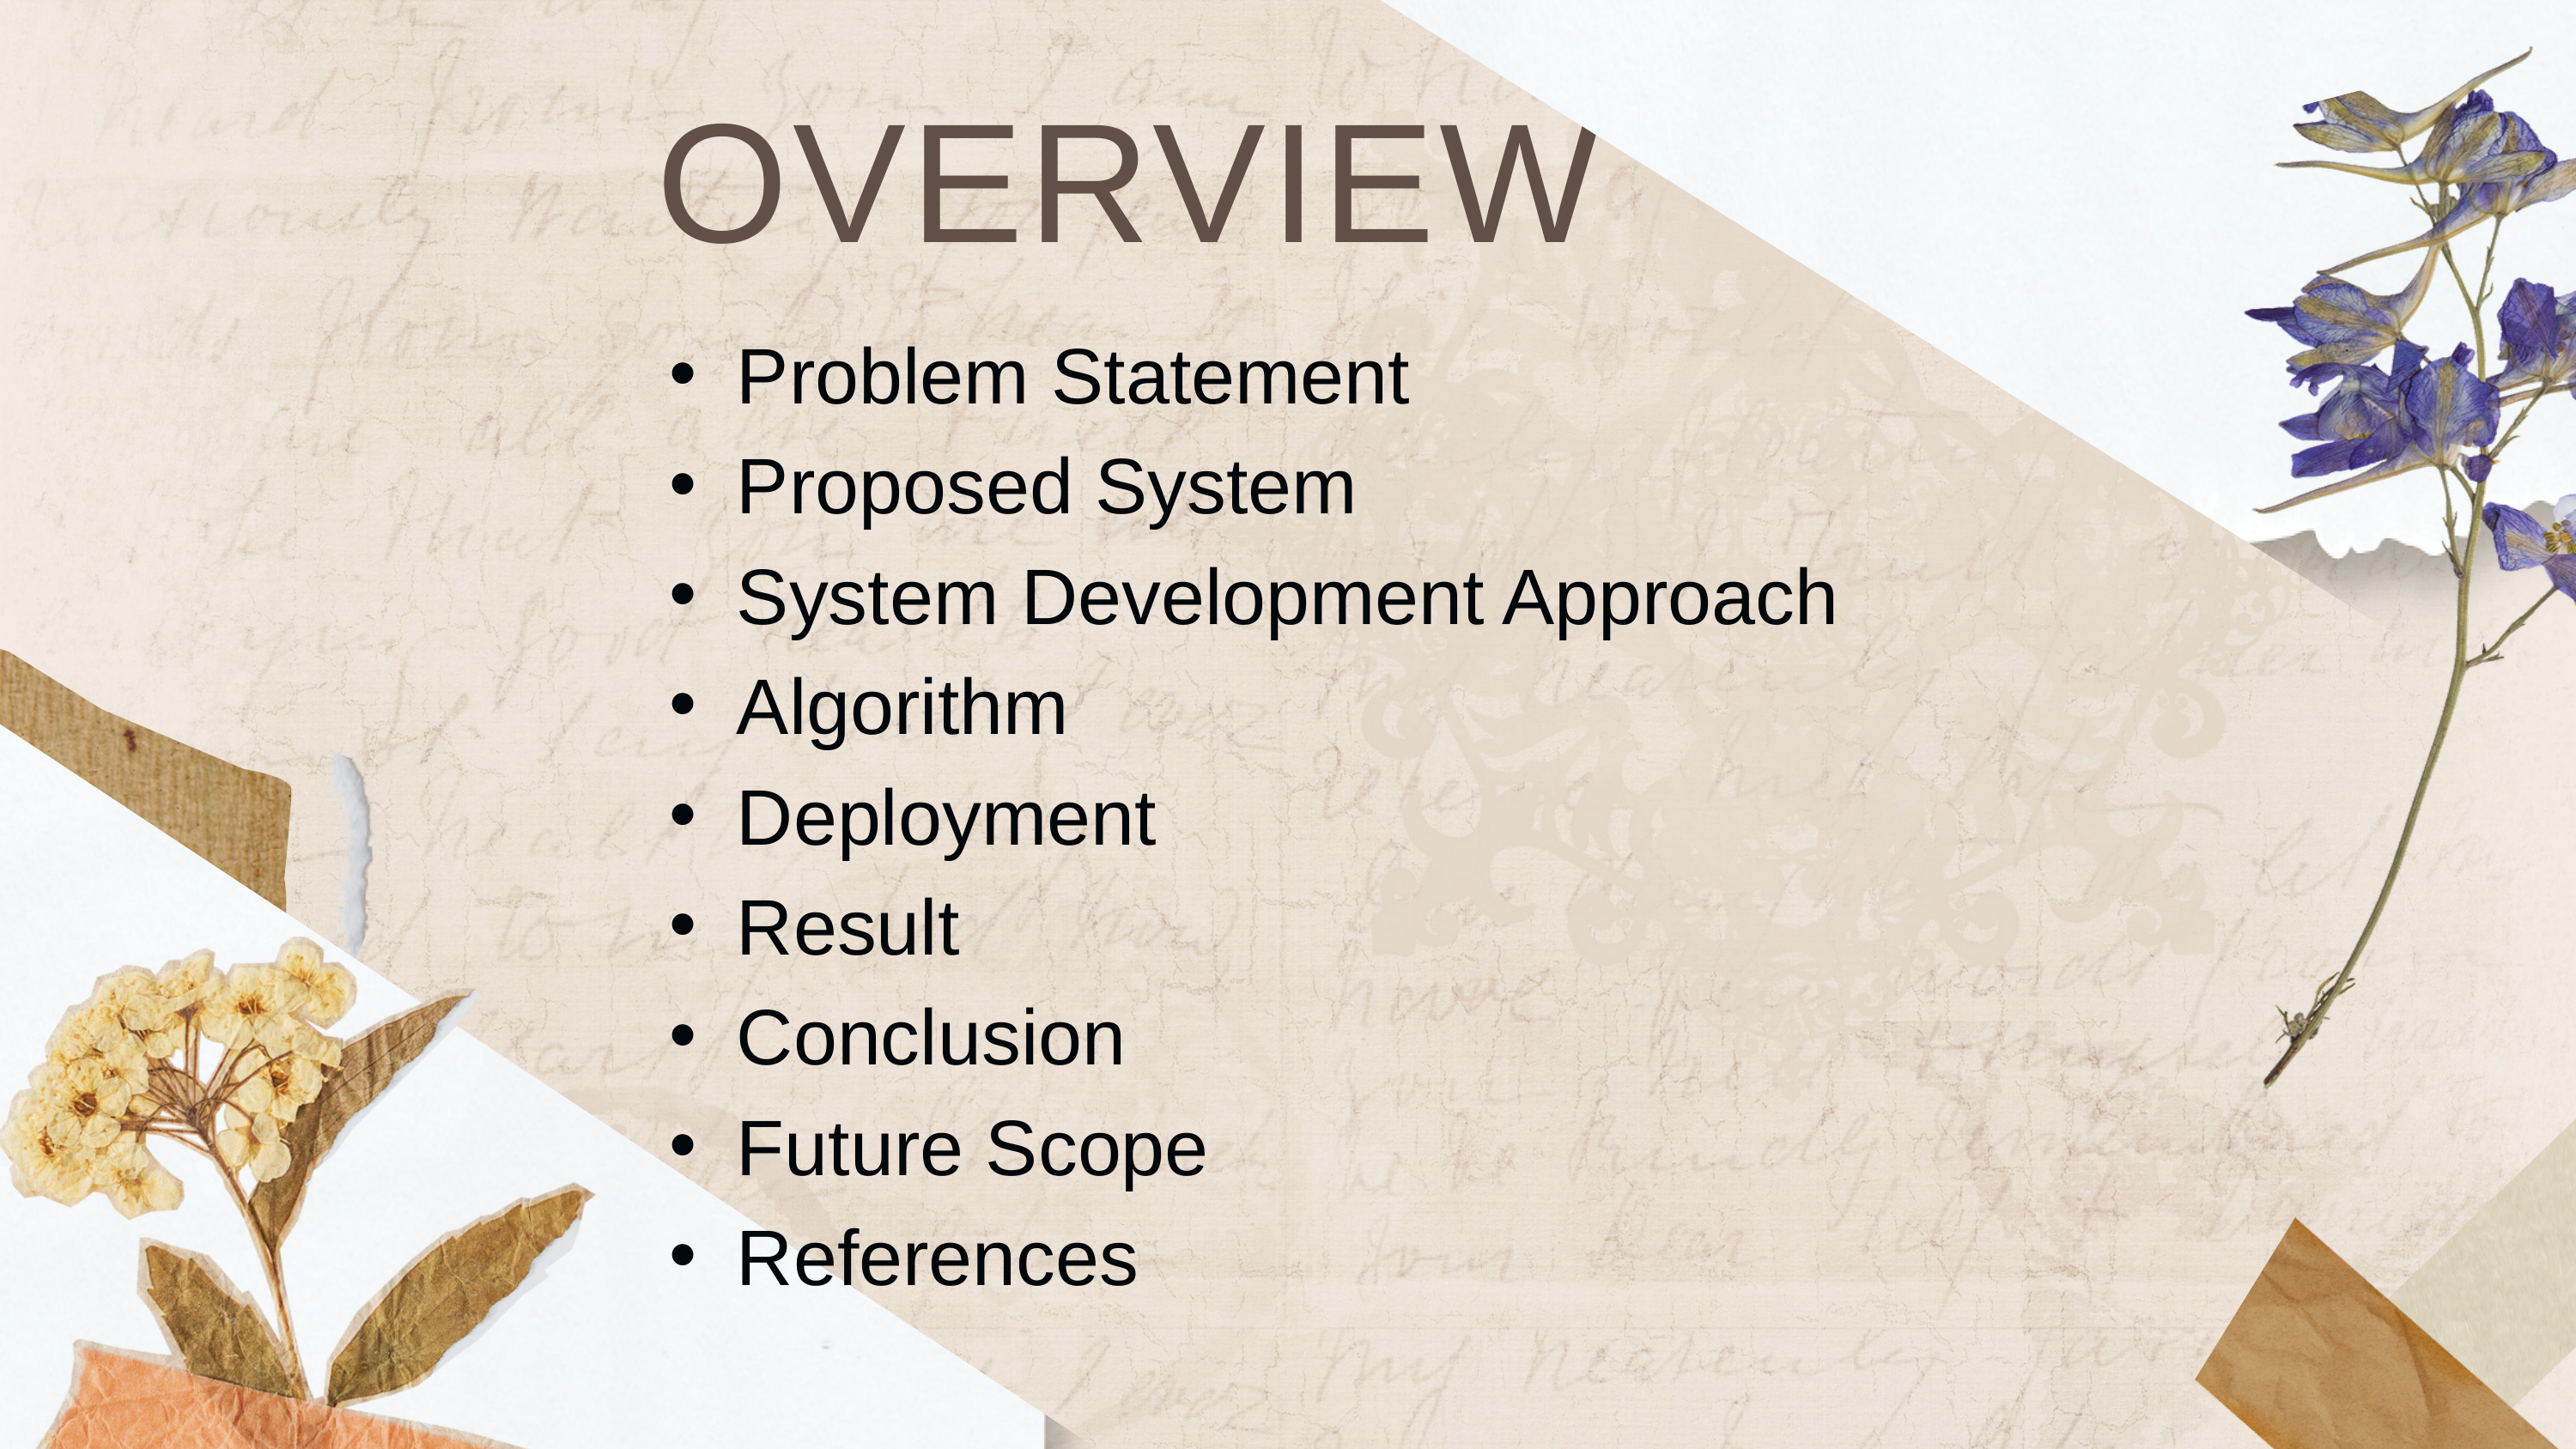

OVERVIEW
Problem Statement
Proposed System
System Development Approach
Algorithm
Deployment
Result
Conclusion
Future Scope
References